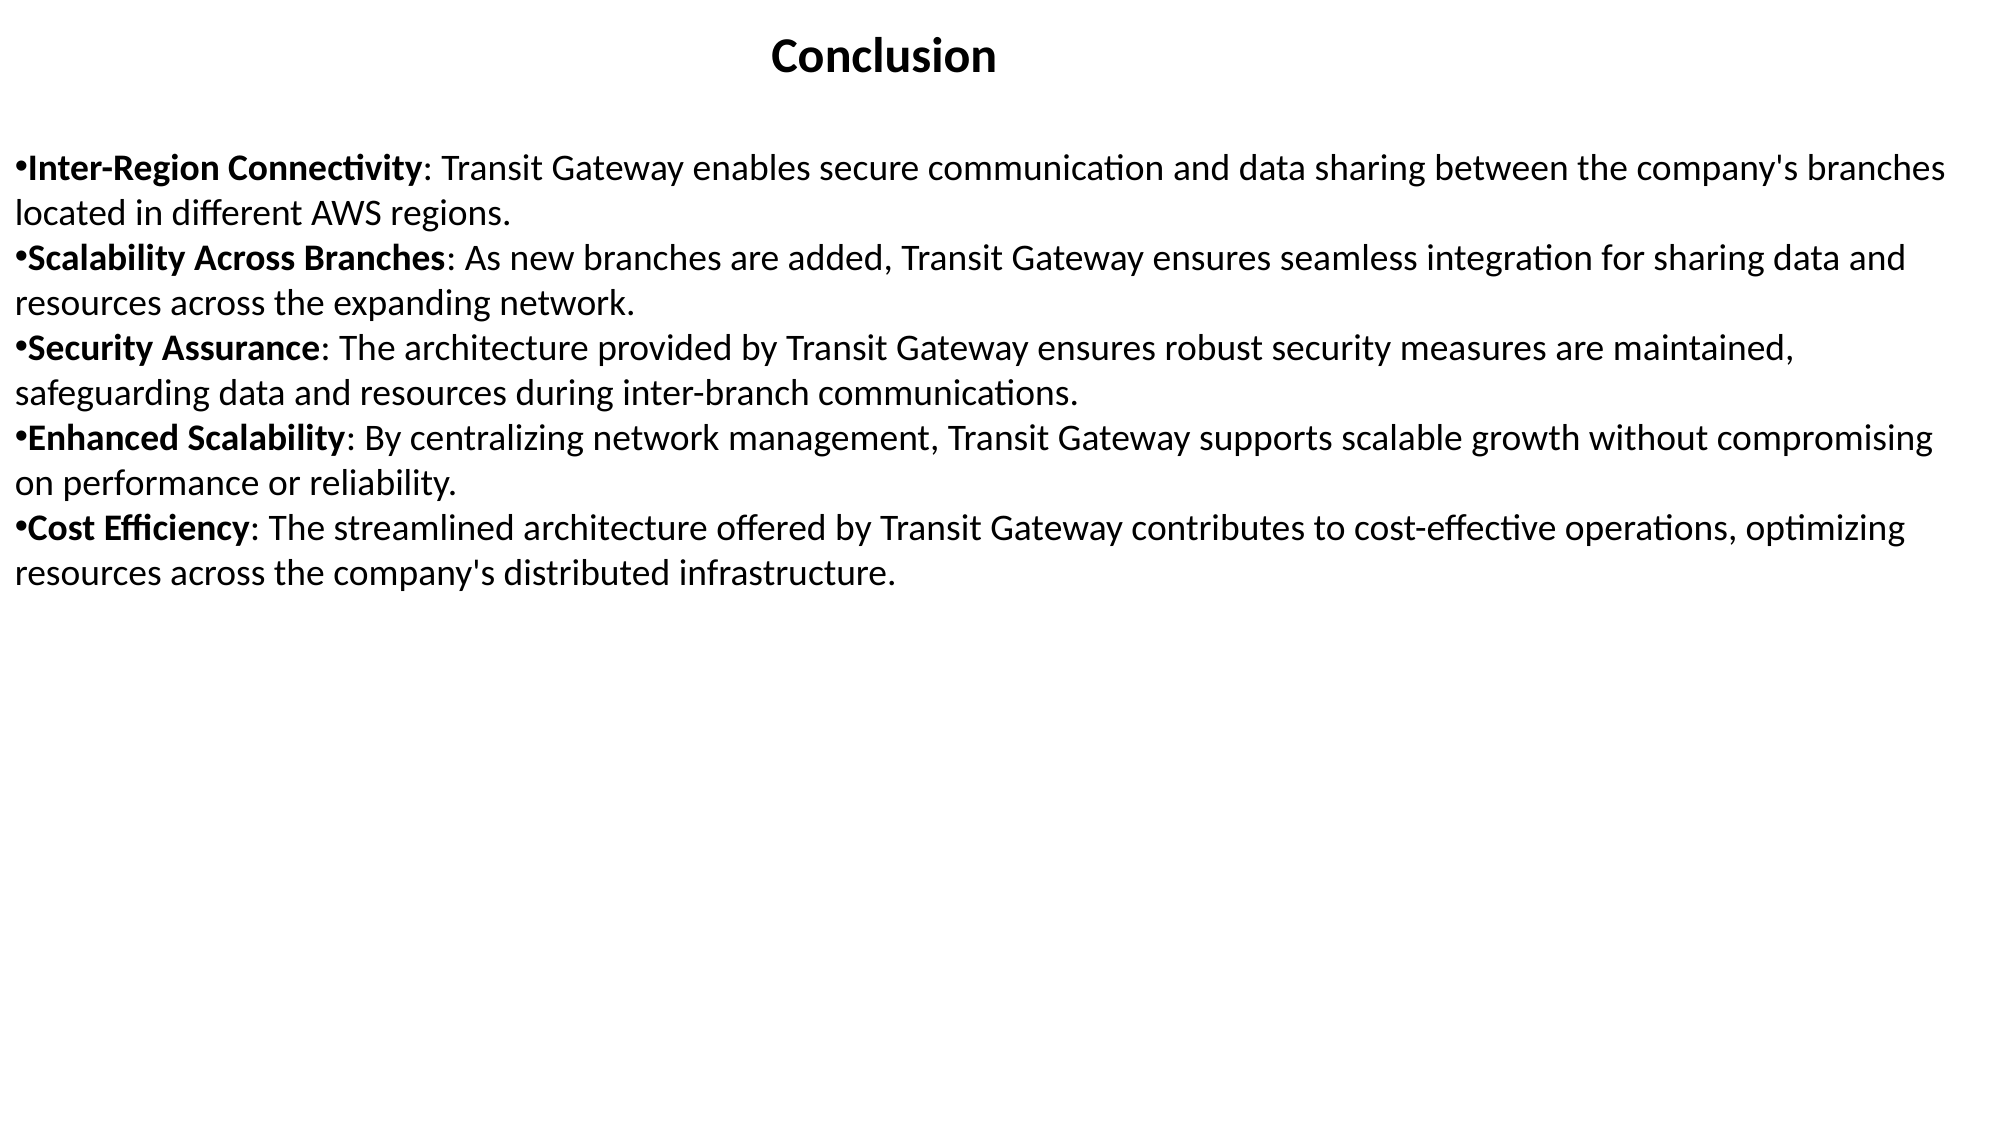

Conclusion

Inter-Region Connectivity: Transit Gateway enables secure communication and data sharing between the company's branches located in different AWS regions.
Scalability Across Branches: As new branches are added, Transit Gateway ensures seamless integration for sharing data and resources across the expanding network.
Security Assurance: The architecture provided by Transit Gateway ensures robust security measures are maintained, safeguarding data and resources during inter-branch communications.
Enhanced Scalability: By centralizing network management, Transit Gateway supports scalable growth without compromising on performance or reliability.
Cost Efficiency: The streamlined architecture offered by Transit Gateway contributes to cost-effective operations, optimizing resources across the company's distributed infrastructure.